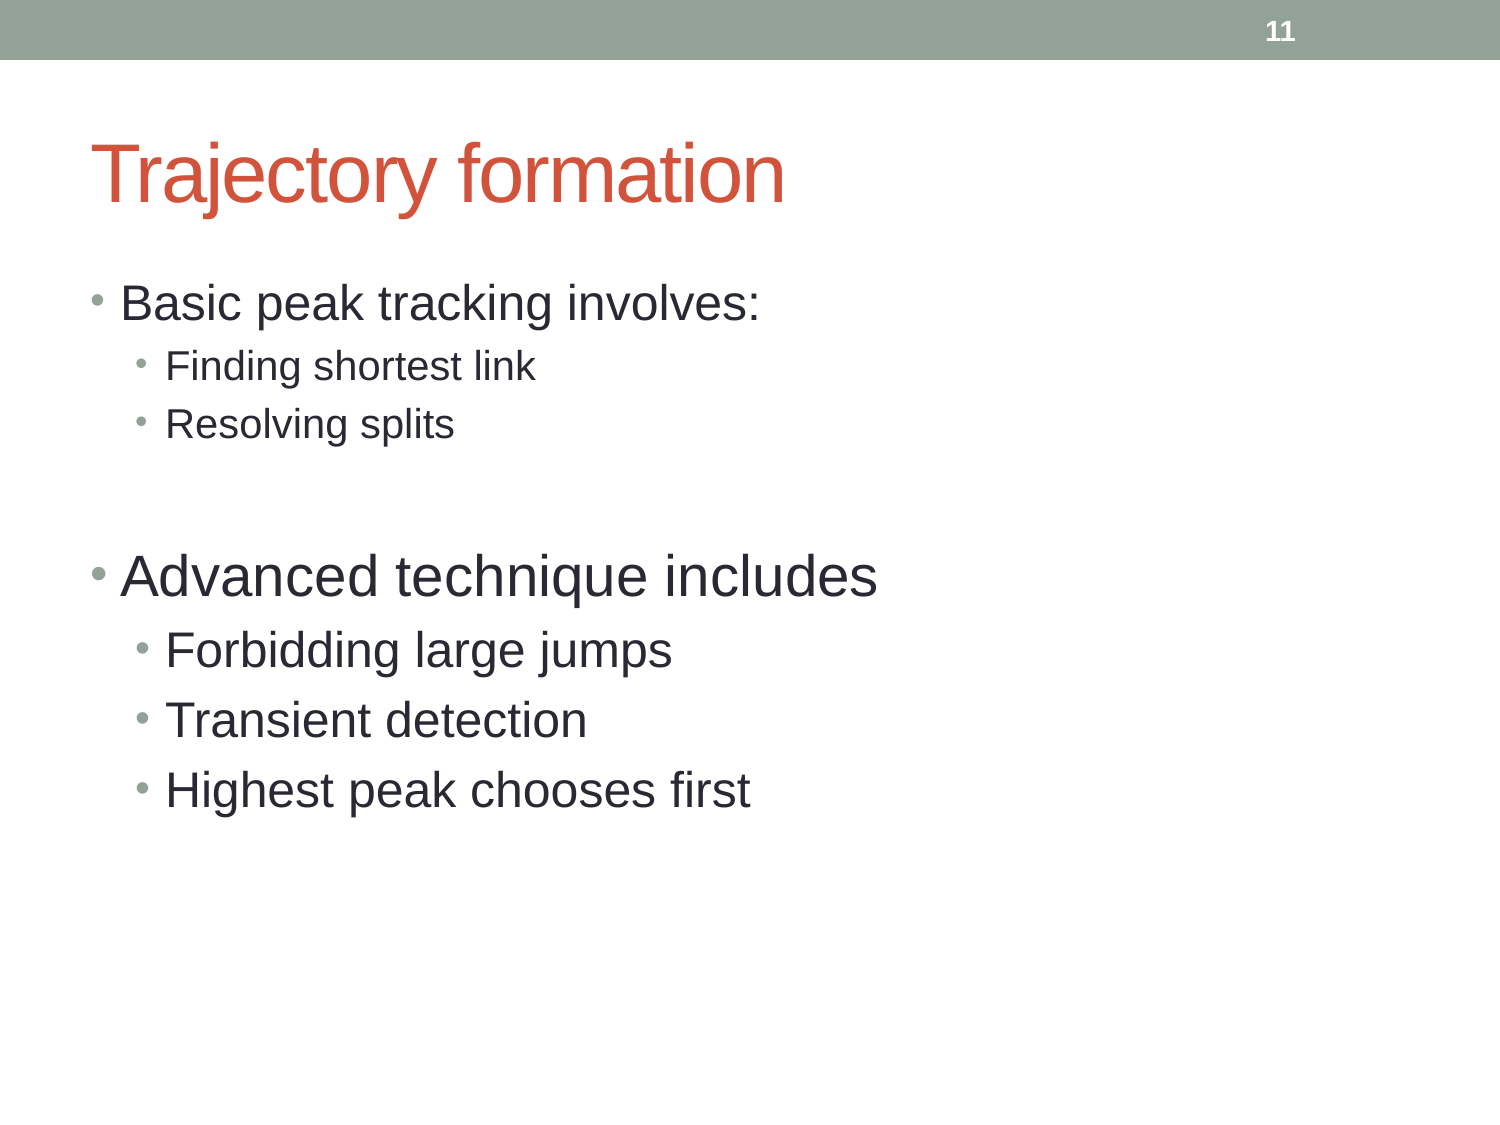

11
# Trajectory formation
Basic peak tracking involves:
Finding shortest link
Resolving splits

Advanced technique includes
Forbidding large jumps
Transient detection
Highest peak chooses first